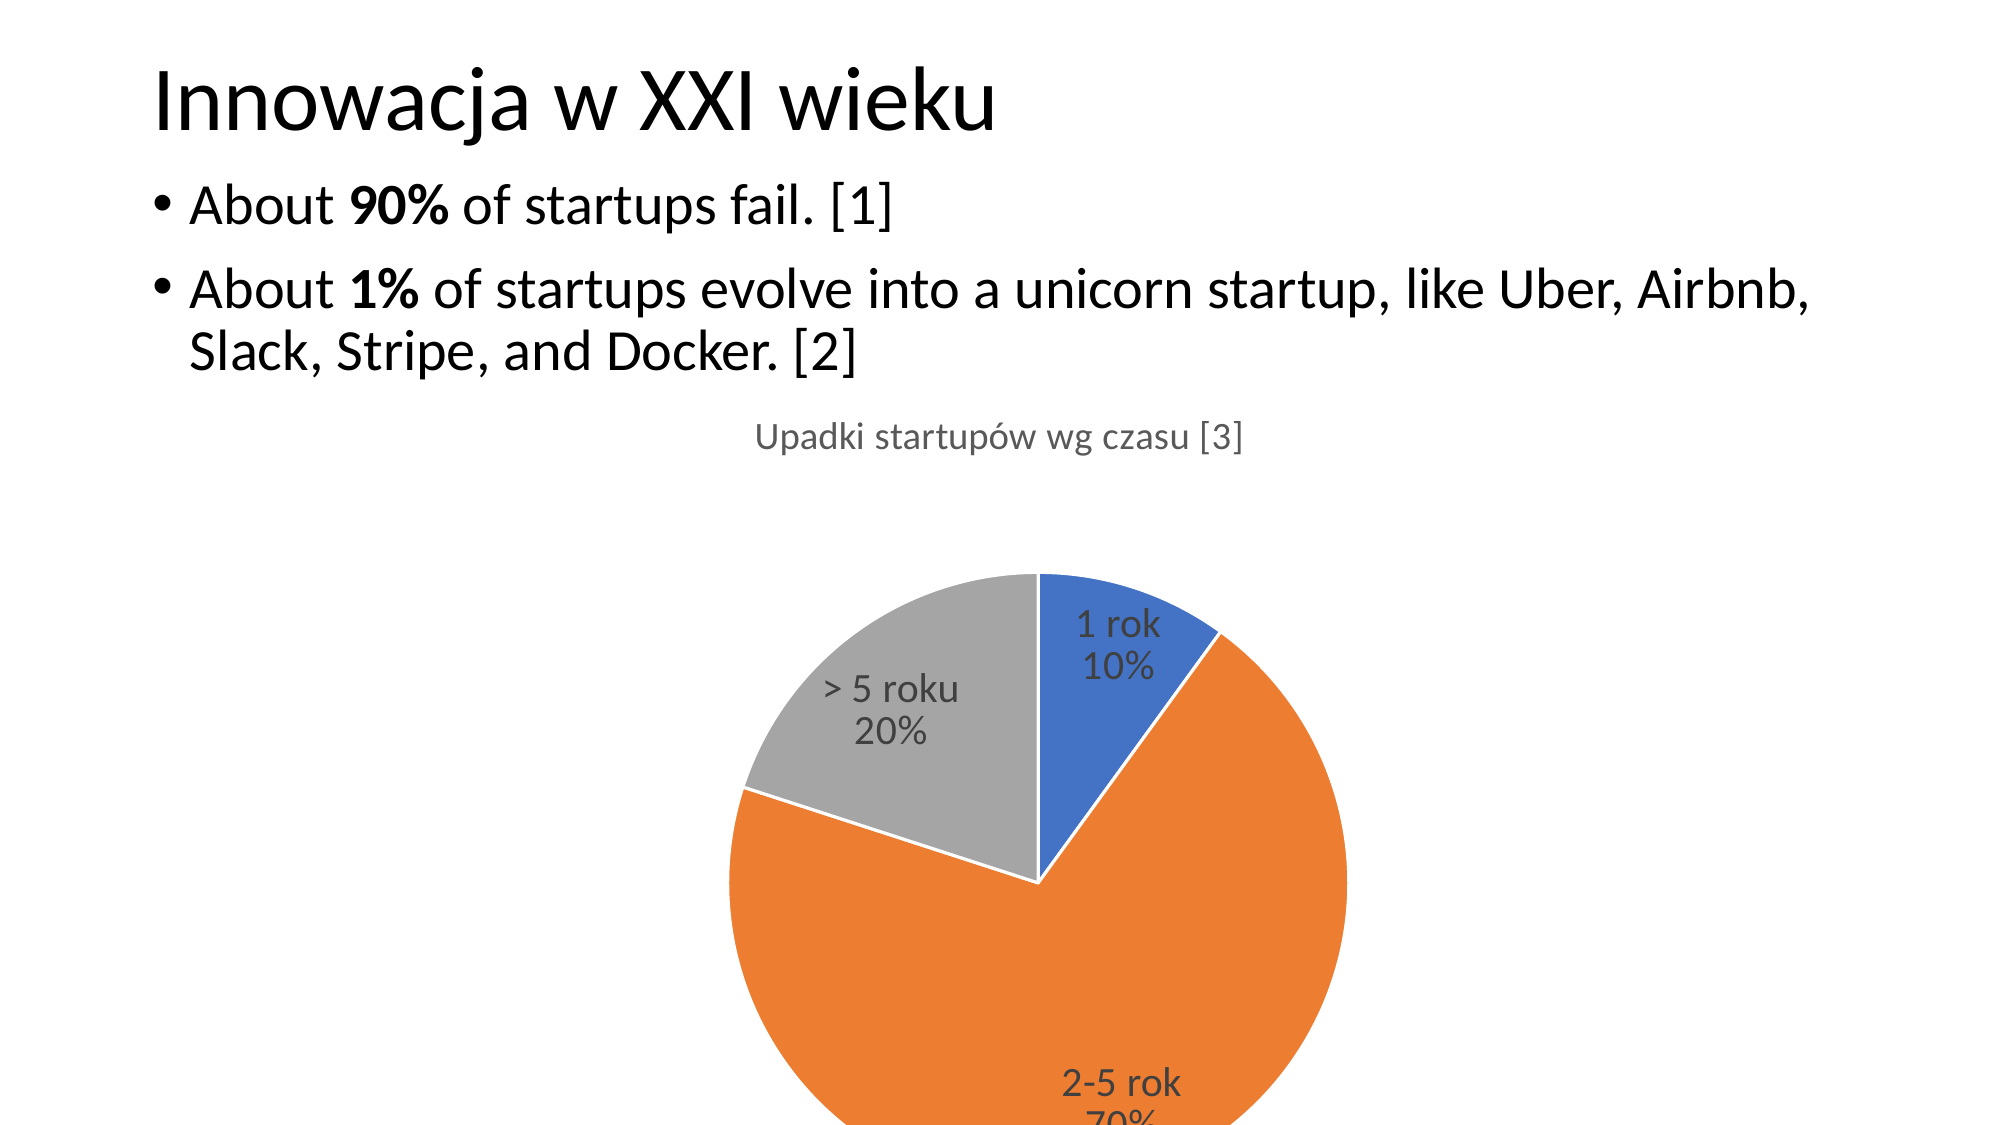

# Innowacja w XXI wieku
About 90% of startups fail. [1]
About 1% of startups evolve into a unicorn startup, like Uber, Airbnb, Slack, Stripe, and Docker. [2]

### Chart:

| Category | Upadki startupów wg czasu [3] |
|---|---|
| 1 rok | 10.0 |
| 2-5 rok | 70.0 |
| > 5 roku | 20.0 |